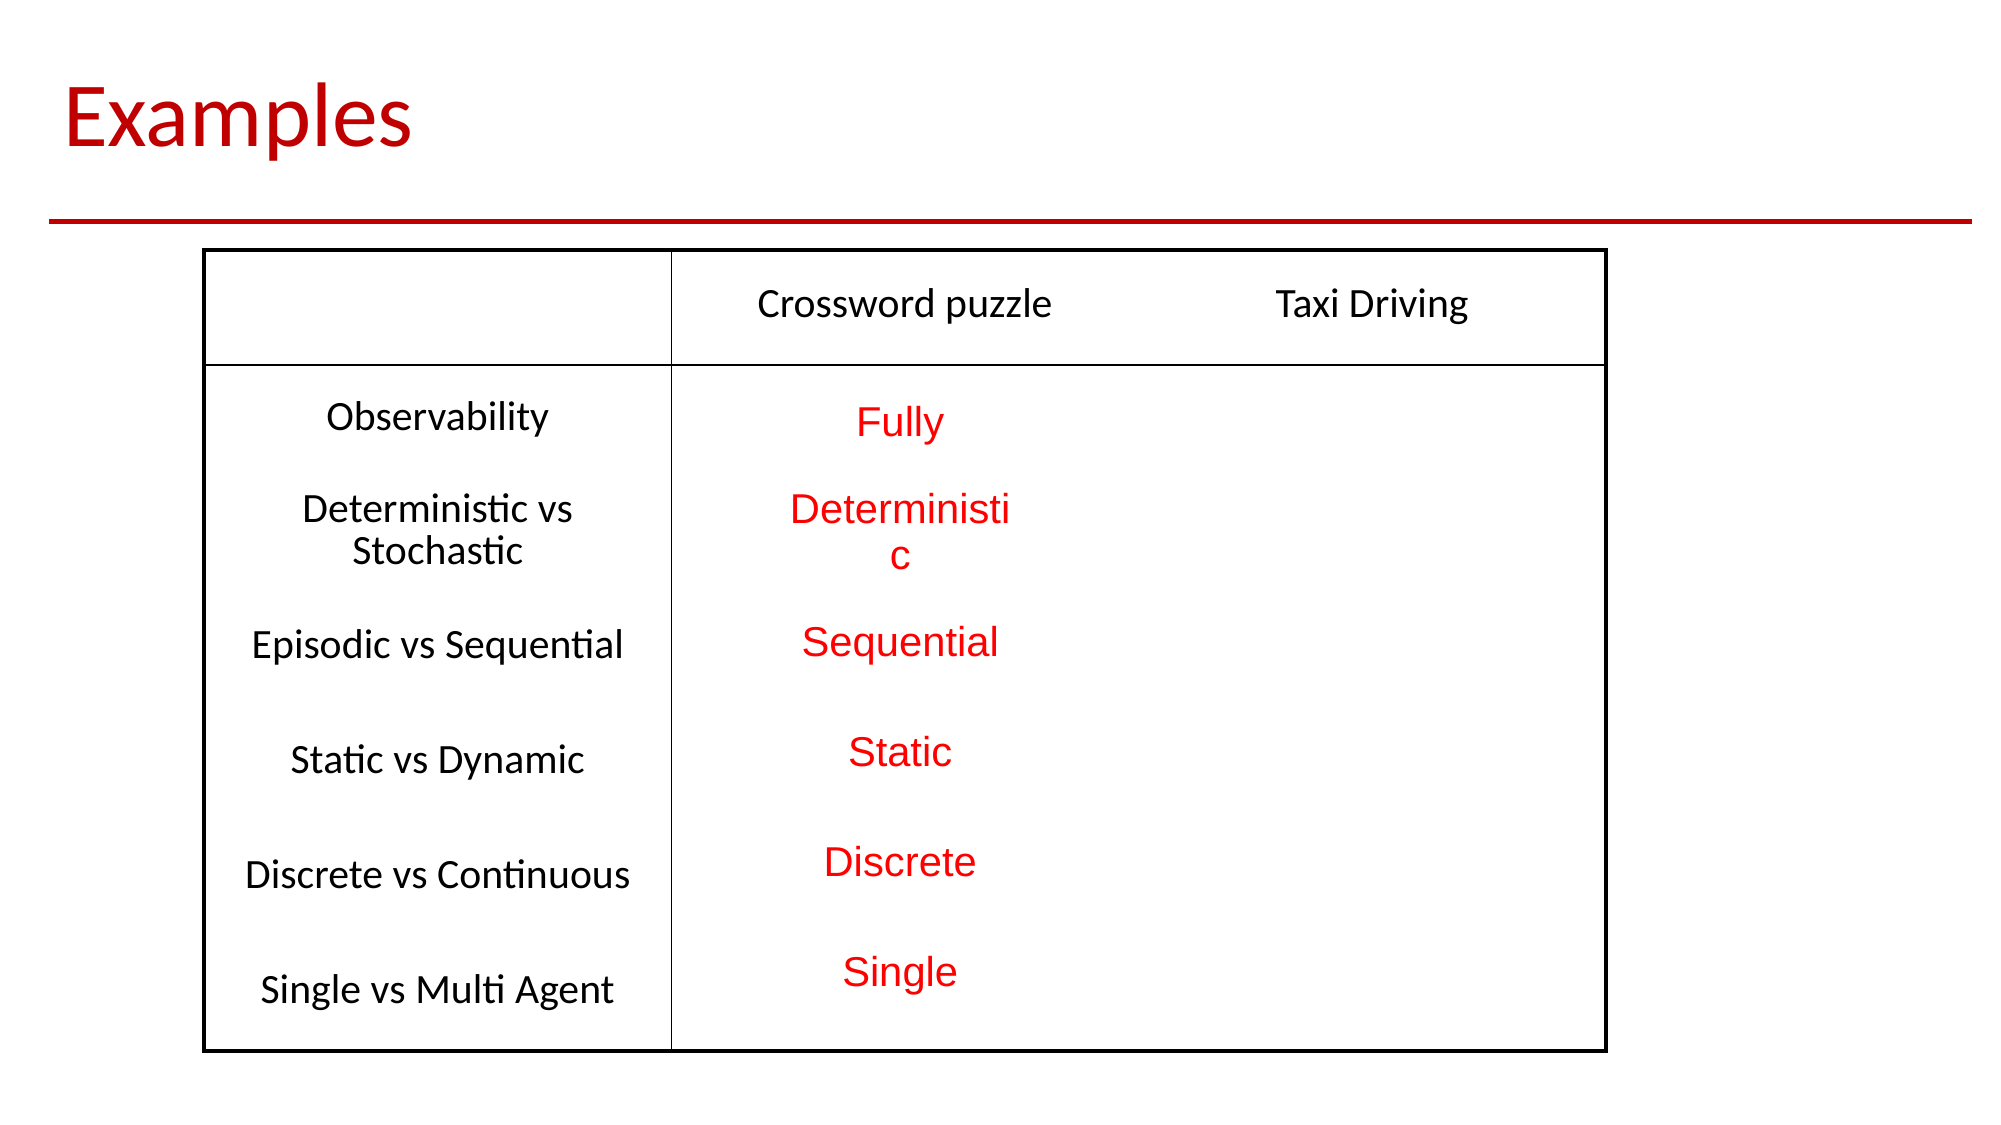

# Examples
|  | Crossword puzzle | Taxi Driving |
| --- | --- | --- |
| Observability |  |  |
| Deterministic vs Stochastic |  |  |
| Episodic vs Sequential |  |  |
| Static vs Dynamic |  |  |
| Discrete vs Continuous |  |  |
| Single vs Multi Agent |  |  |
| Fully |
| --- |
| Deterministic |
| Sequential |
| Static |
| Discrete |
| Single |

| Partially |
| --- |
| Stochastic |
| Sequential |
| Dynamic |
| Continuous |
| Multi |